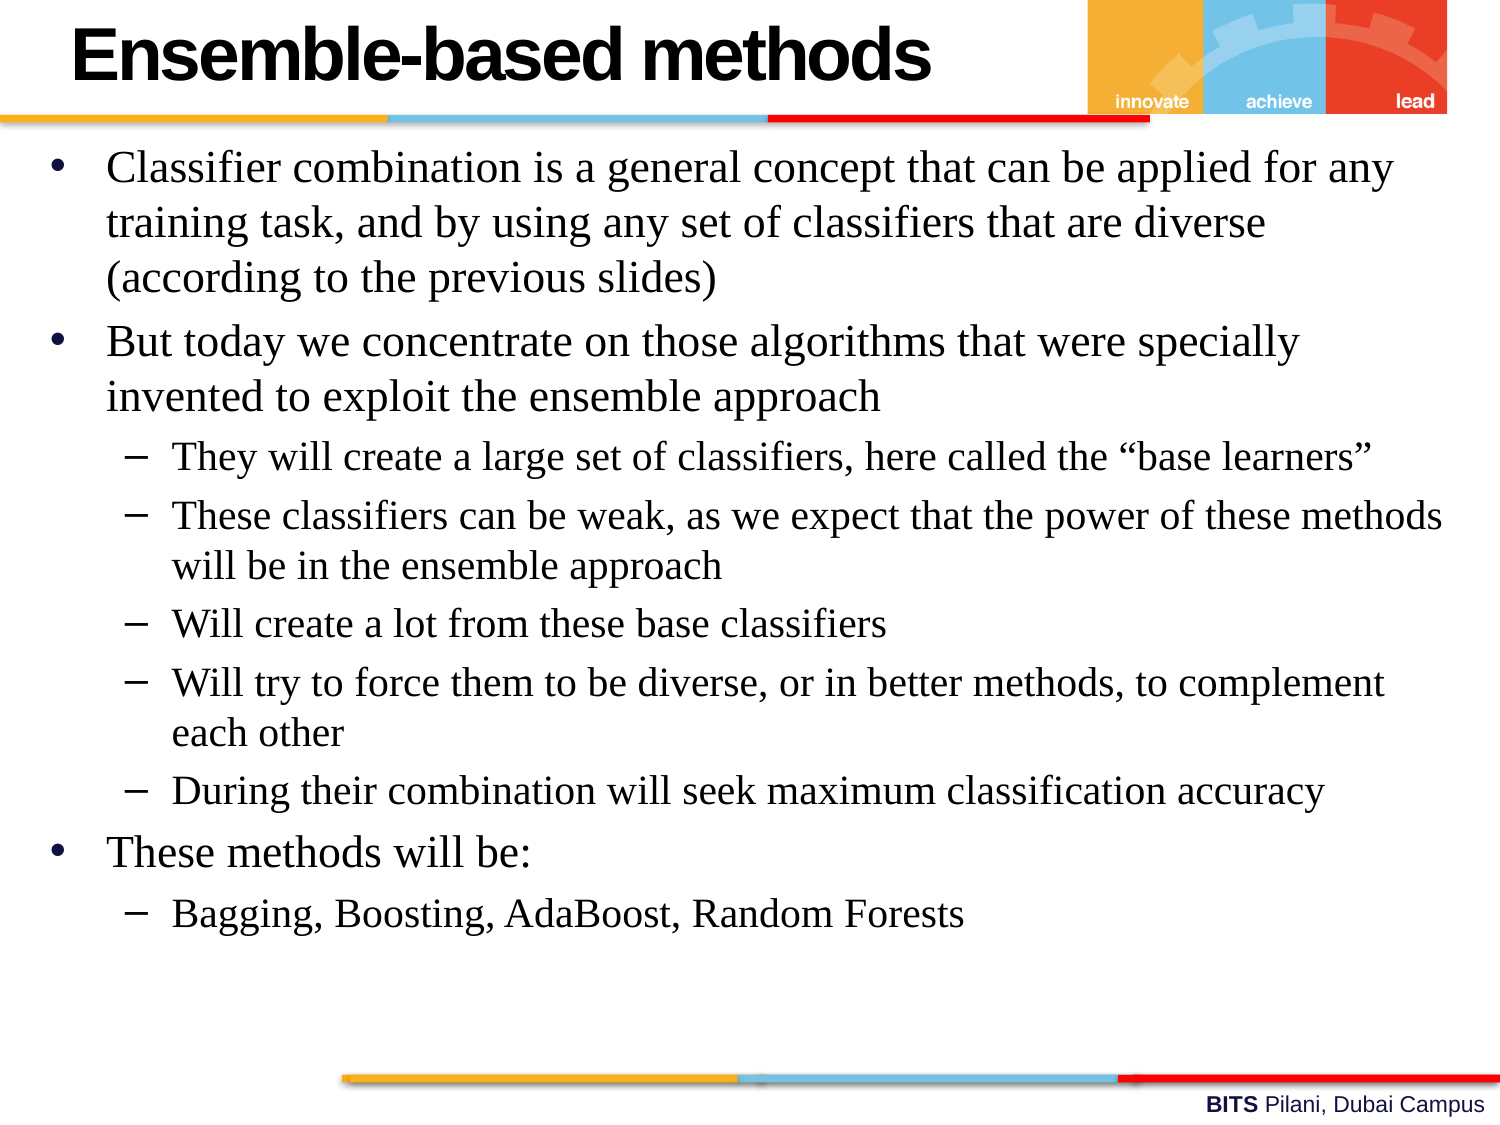

Ensemble-based methods
Classifier combination is a general concept that can be applied for any training task, and by using any set of classifiers that are diverse (according to the previous slides)
But today we concentrate on those algorithms that were specially invented to exploit the ensemble approach
They will create a large set of classifiers, here called the “base learners”
These classifiers can be weak, as we expect that the power of these methods will be in the ensemble approach
Will create a lot from these base classifiers
Will try to force them to be diverse, or in better methods, to complement each other
During their combination will seek maximum classification accuracy
These methods will be:
Bagging, Boosting, AdaBoost, Random Forests